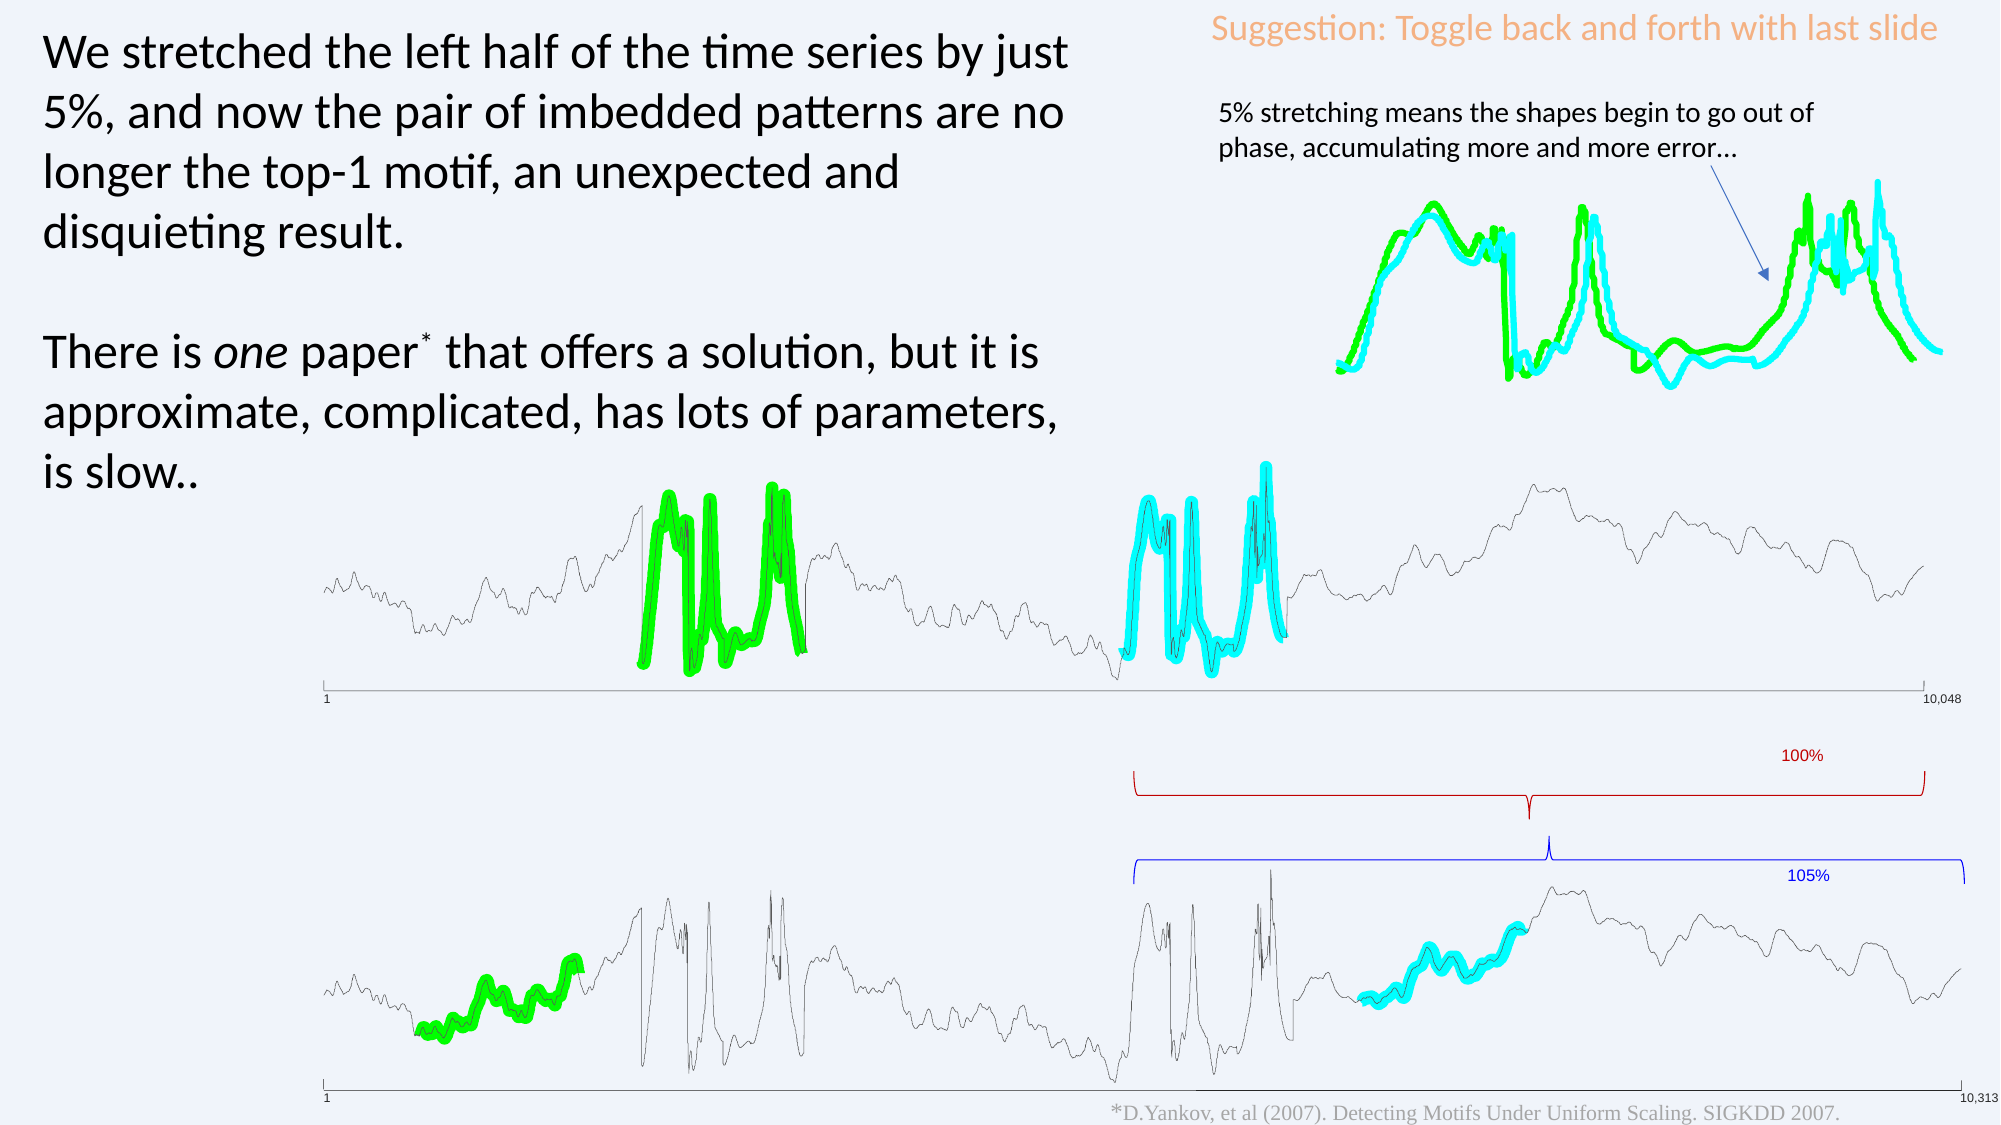

Suggestion: Toggle back and forth with last slide
We stretched the left half of the time series by just 5%, and now the pair of imbedded patterns are no longer the top-1 motif, an unexpected and disquieting result.

There is one paper* that offers a solution, but it is approximate, complicated, has lots of parameters, is slow..
5% stretching means the shapes begin to go out of phase, accumulating more and more error…

1

10,048
100%
105%

*D.Yankov, et al (2007). Detecting Motifs Under Uniform Scaling. SIGKDD 2007.
1

10,313